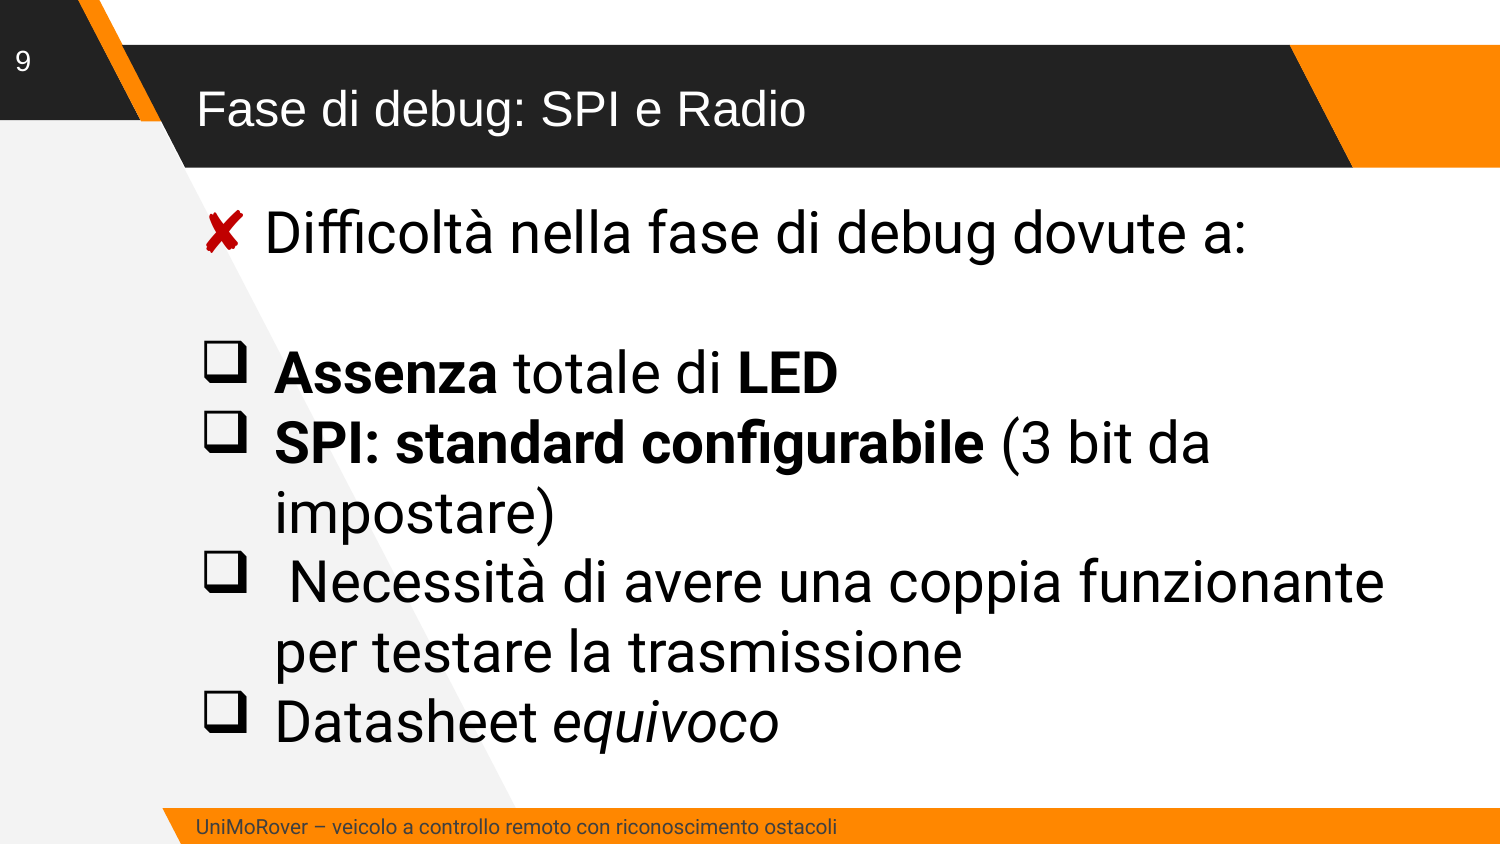

9
# Fase di debug: SPI e Radio
✘ Difficoltà nella fase di debug dovute a:

Assenza totale di LED
SPI: standard configurabile (3 bit da impostare)
 Necessità di avere una coppia funzionante per testare la trasmissione
Datasheet equivoco

UniMoRover – veicolo a controllo remoto con riconoscimento ostacoli